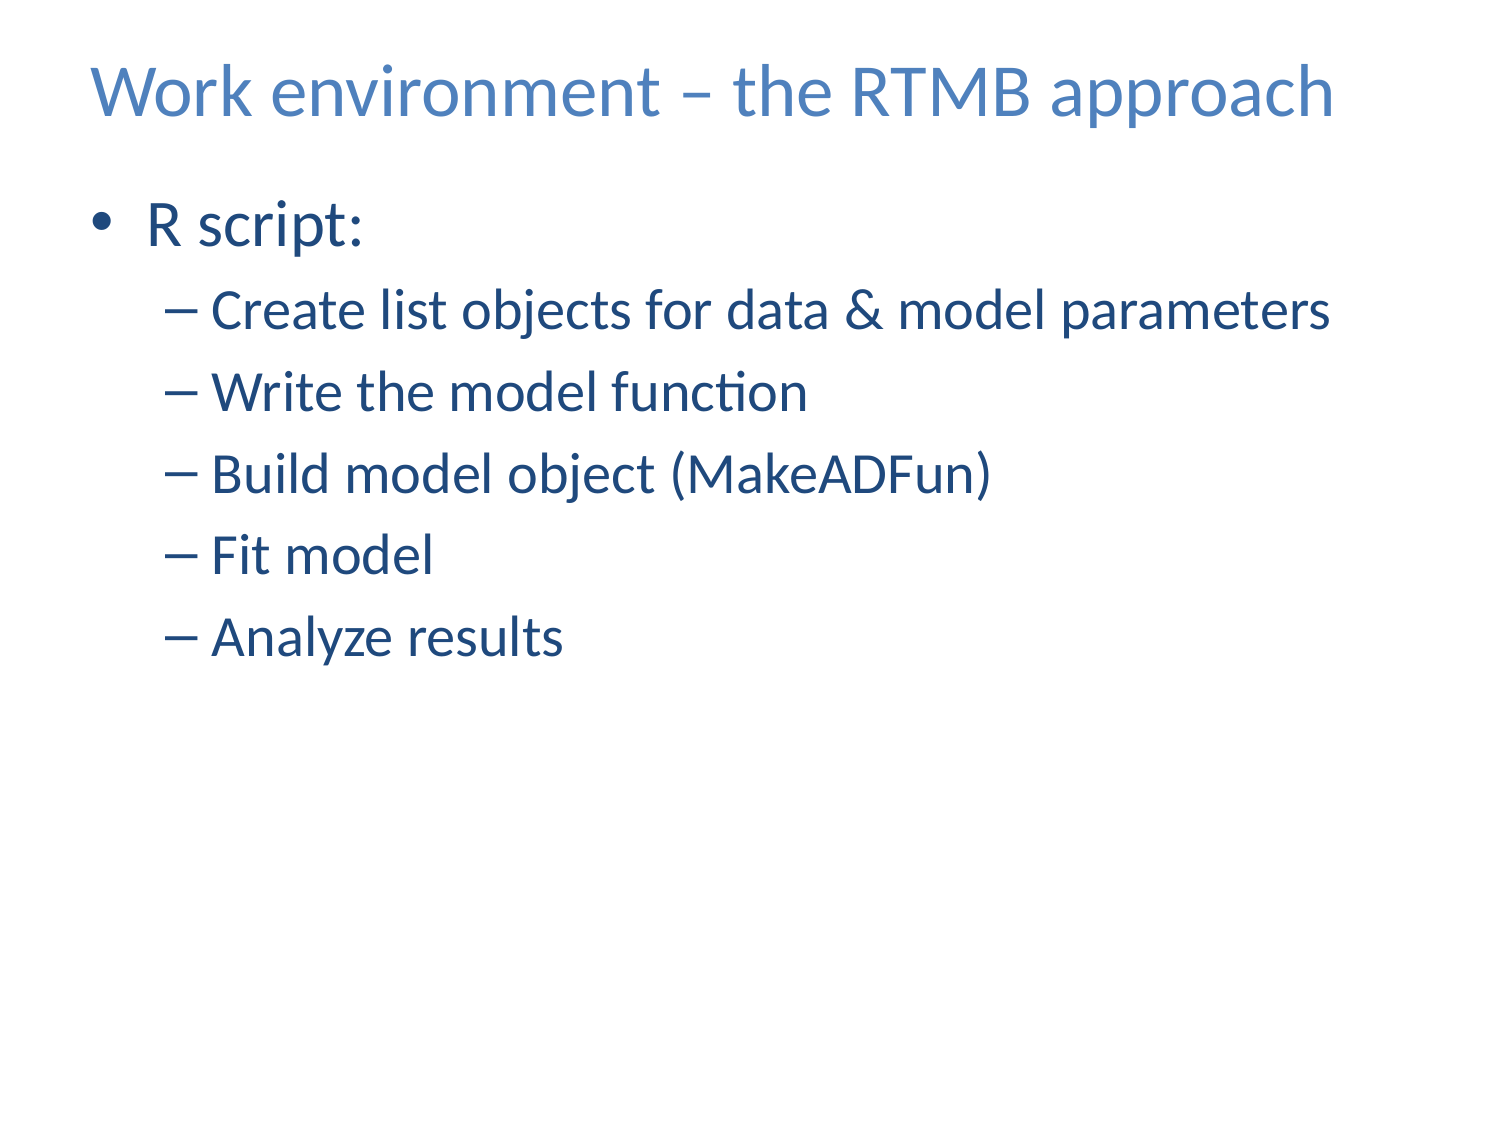

# Work environment – the RTMB approach
R script:
Create list objects for data & model parameters
Write the model function
Build model object (MakeADFun)
Fit model
Analyze results